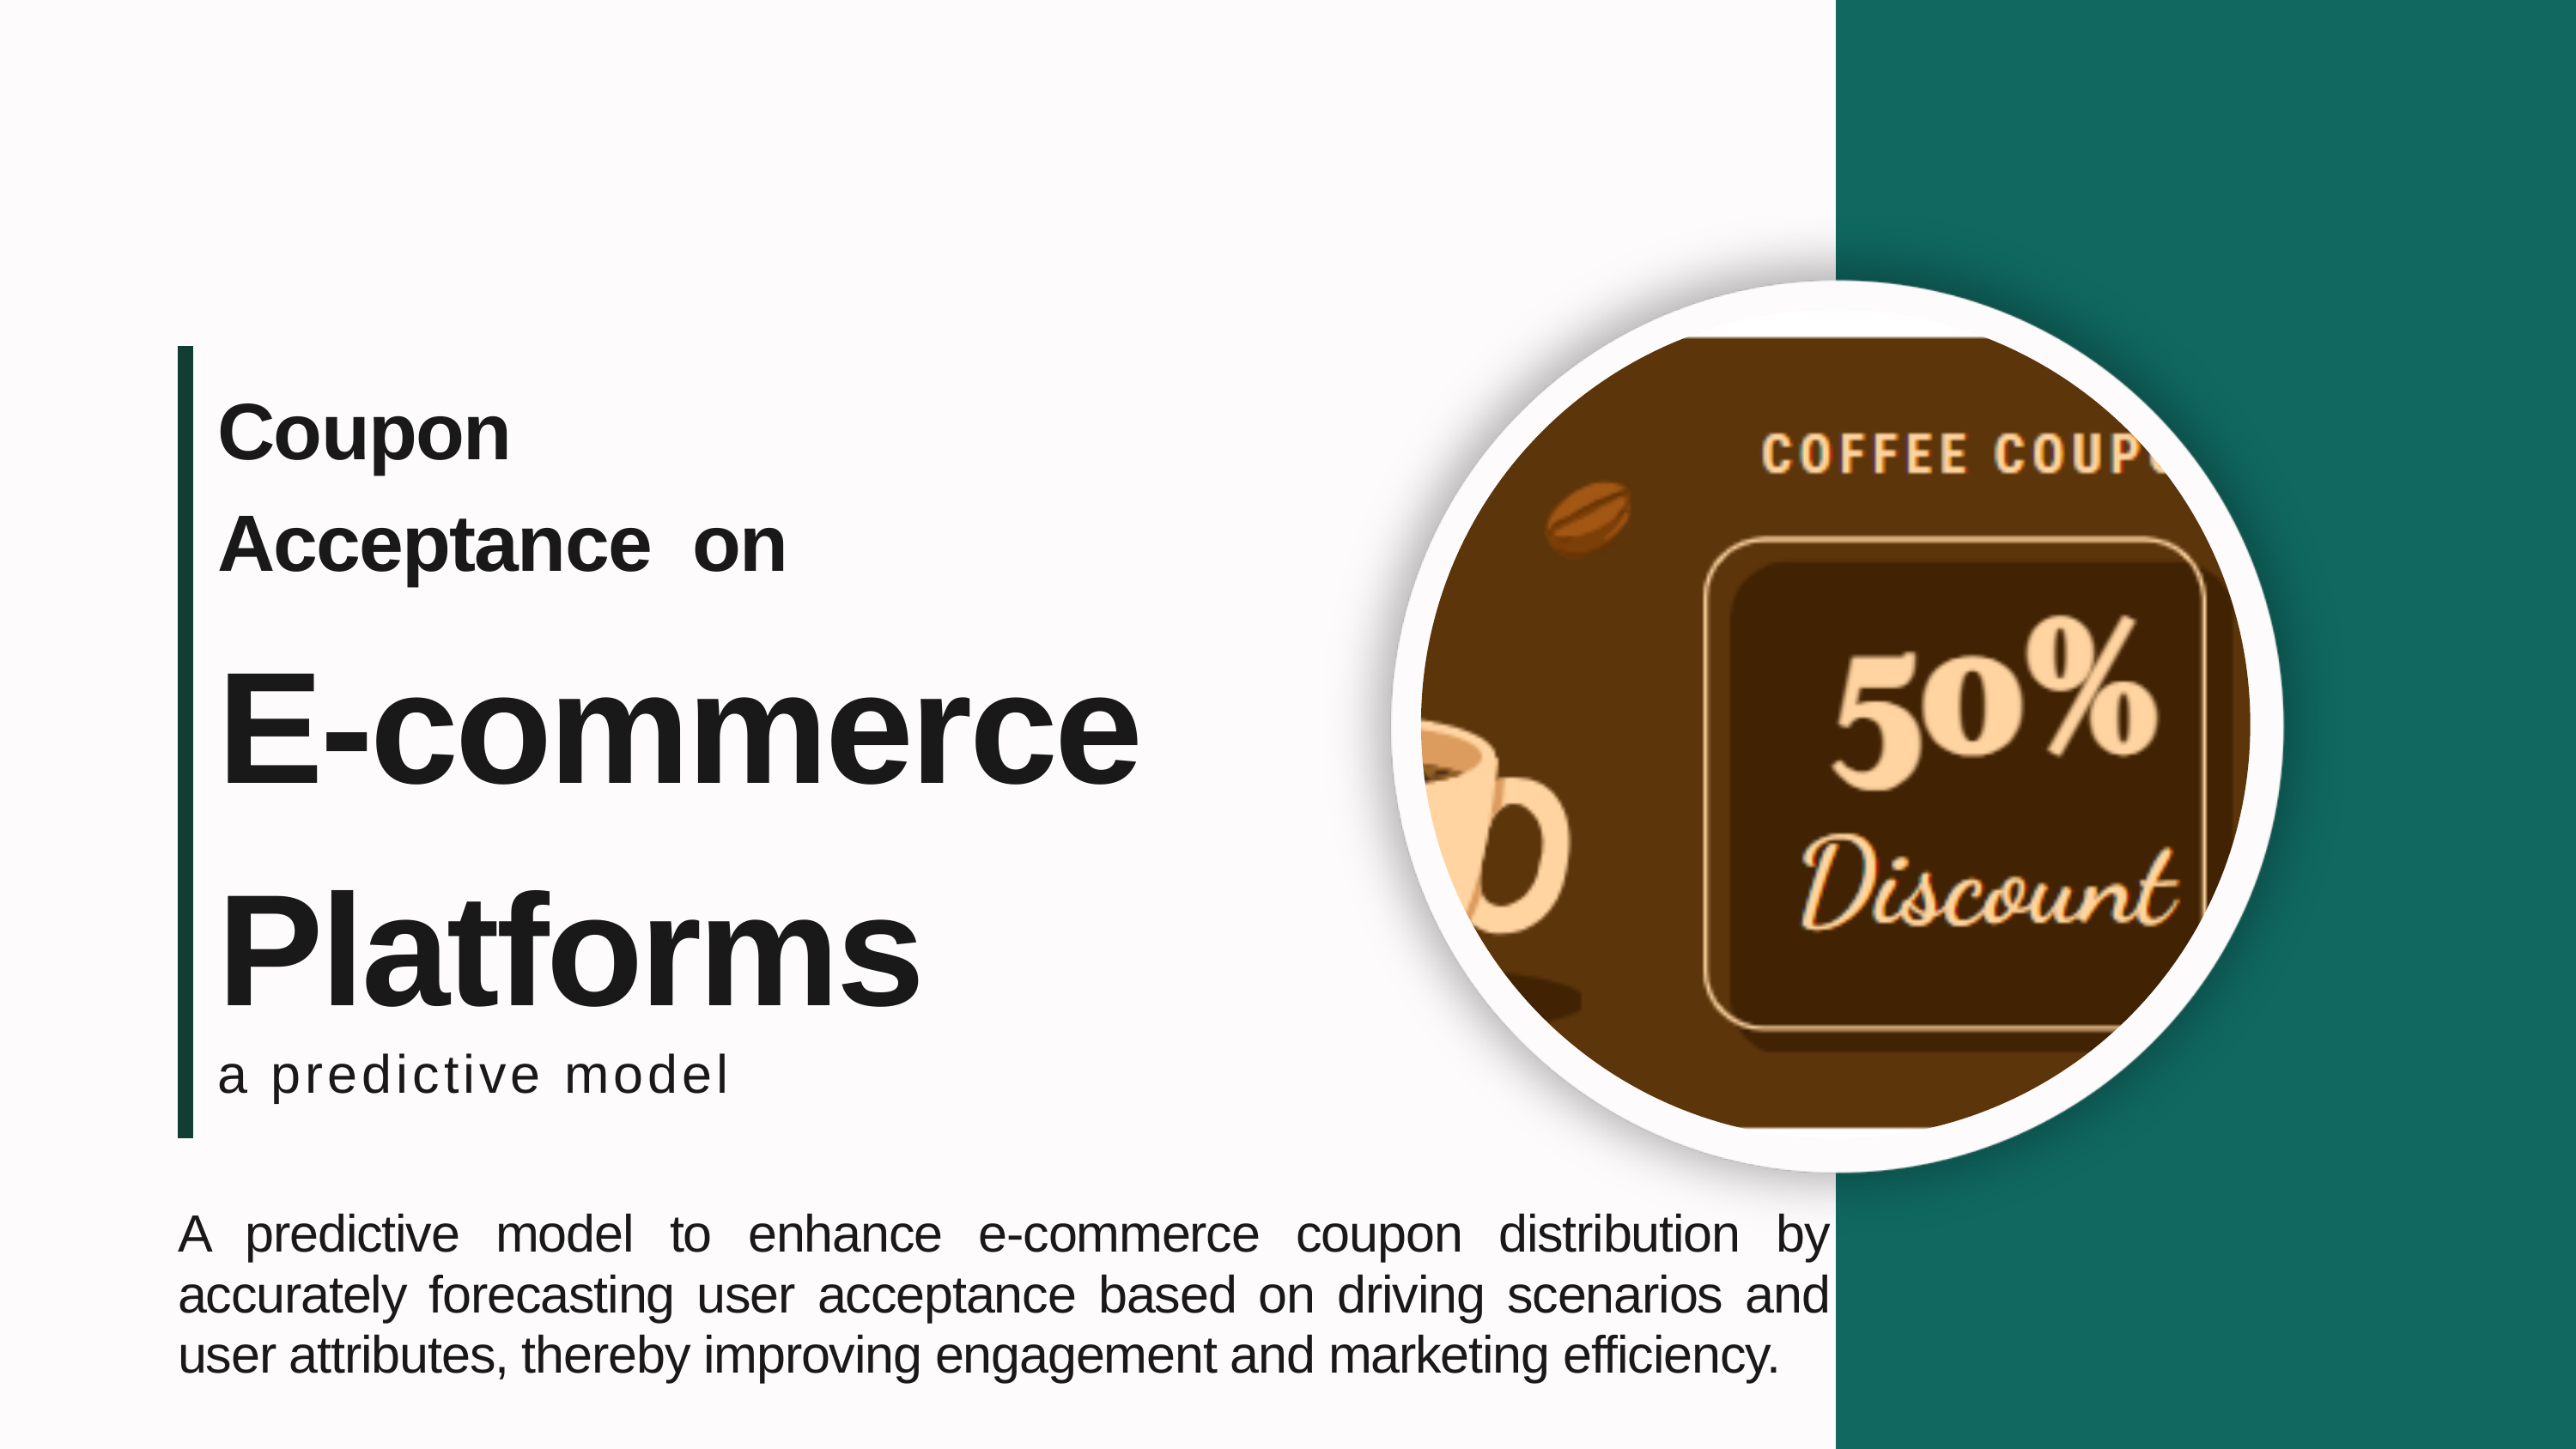

Coupon Acceptance  on
E-commerce Platforms
a predictive model

A predictive model to enhance e-commerce coupon distribution by accurately forecasting user acceptance based on driving scenarios and user attributes, thereby improving engagement and marketing efficiency.